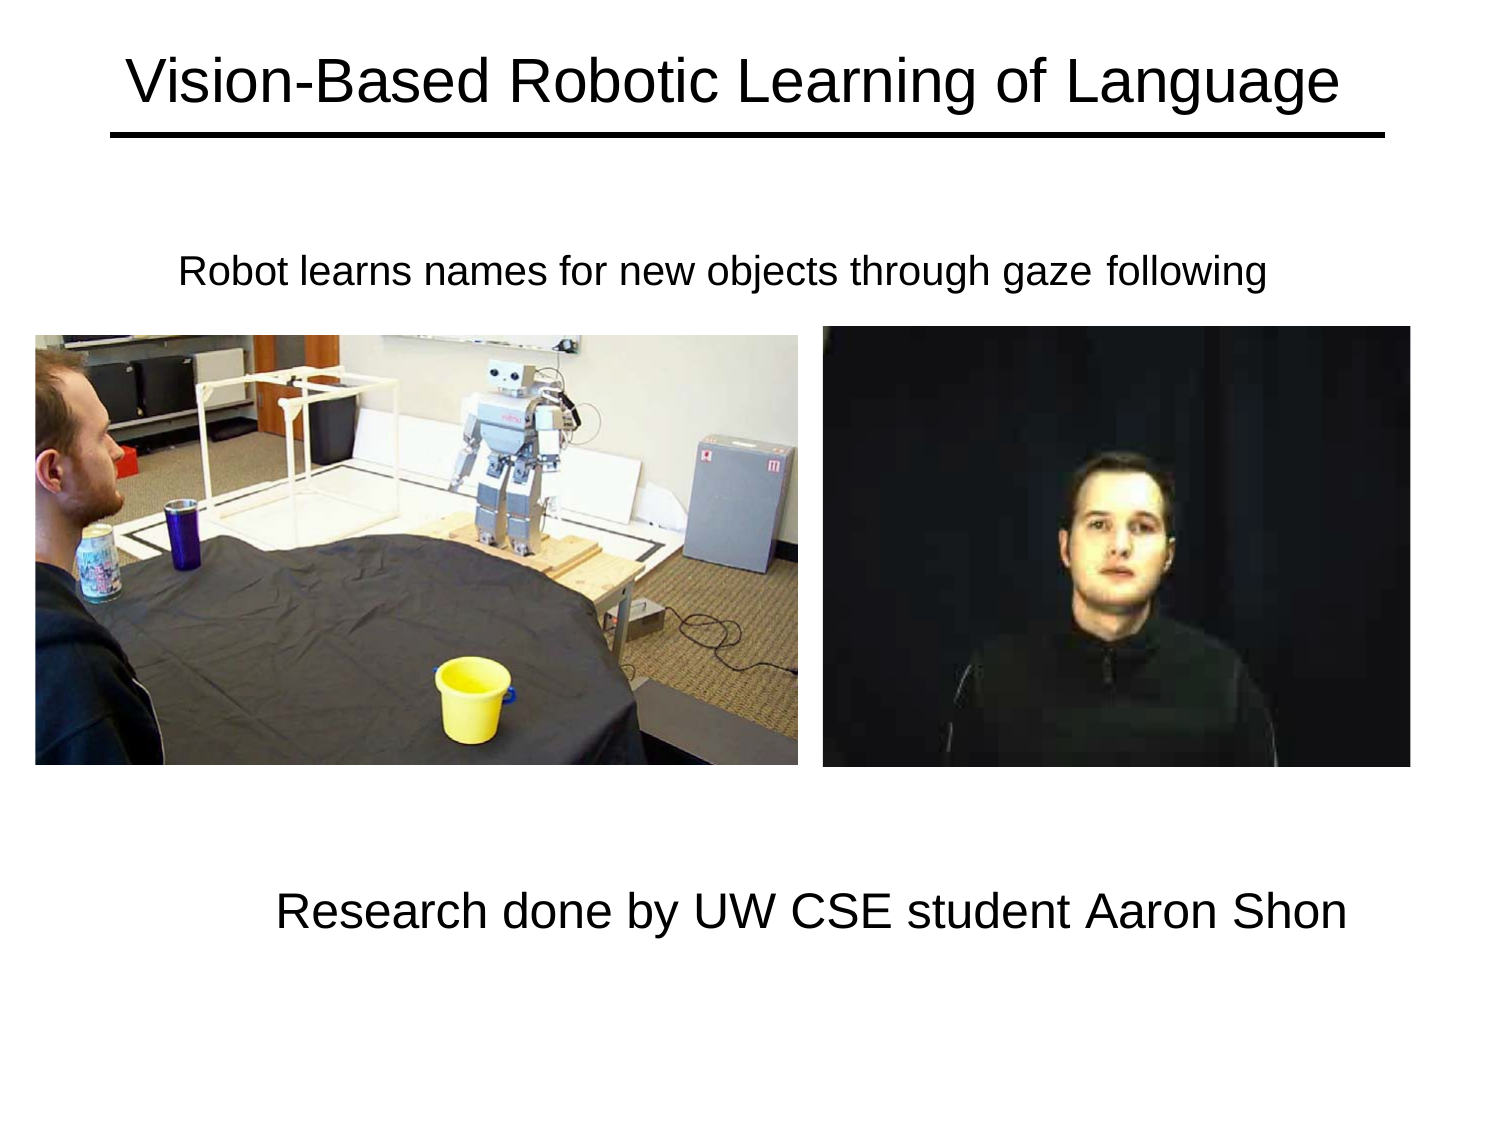

# Vision-Based Robotic Learning of Language
Robot learns names for new objects through gaze following

Research done by UW CSE student Aaron Shon